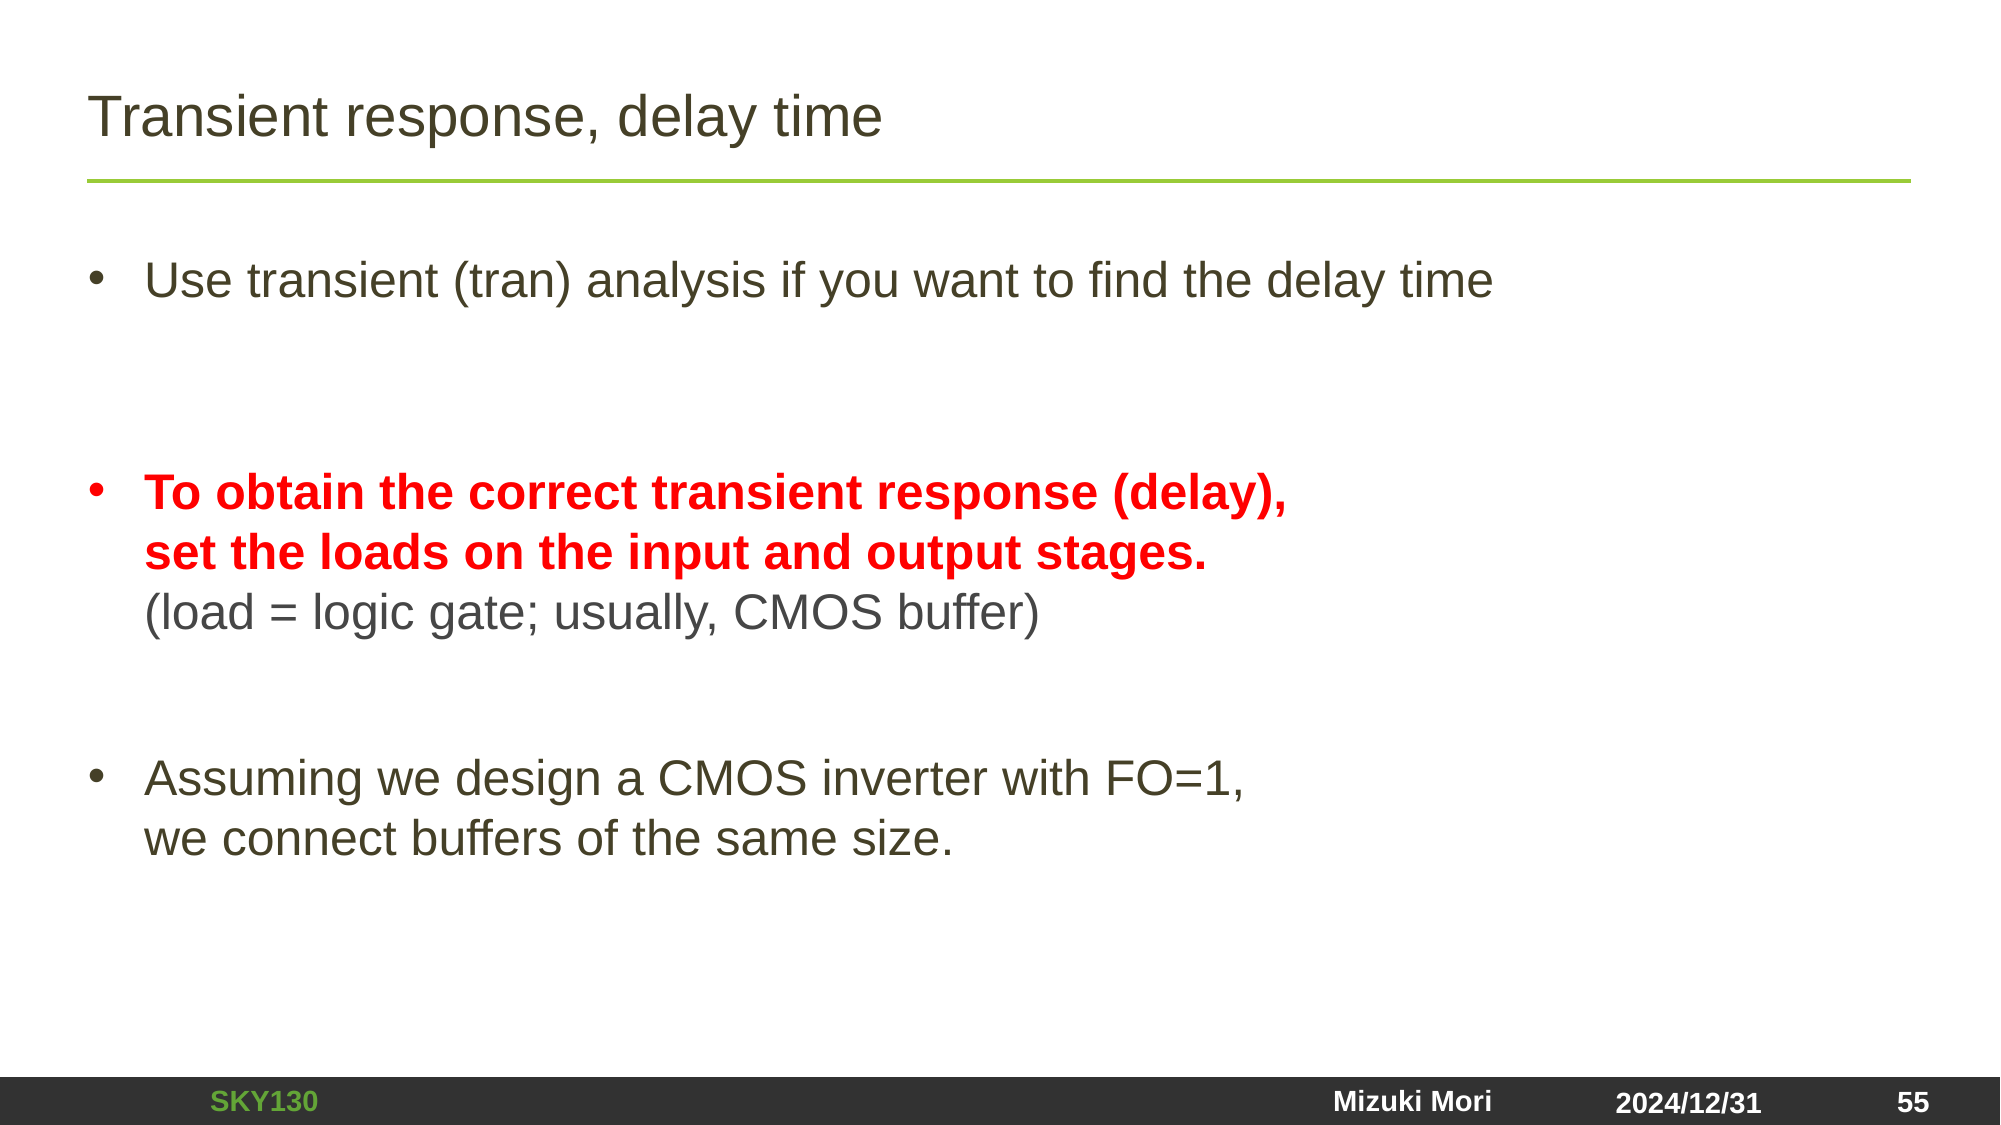

# Transient response, delay time
Use transient (tran) analysis if you want to find the delay time

To obtain the correct transient response (delay),
set the loads on the input and output stages.
(load = logic gate; usually, CMOS buffer)
Assuming we design a CMOS inverter with FO=1,
we connect buffers of the same size.
55
2024/12/31